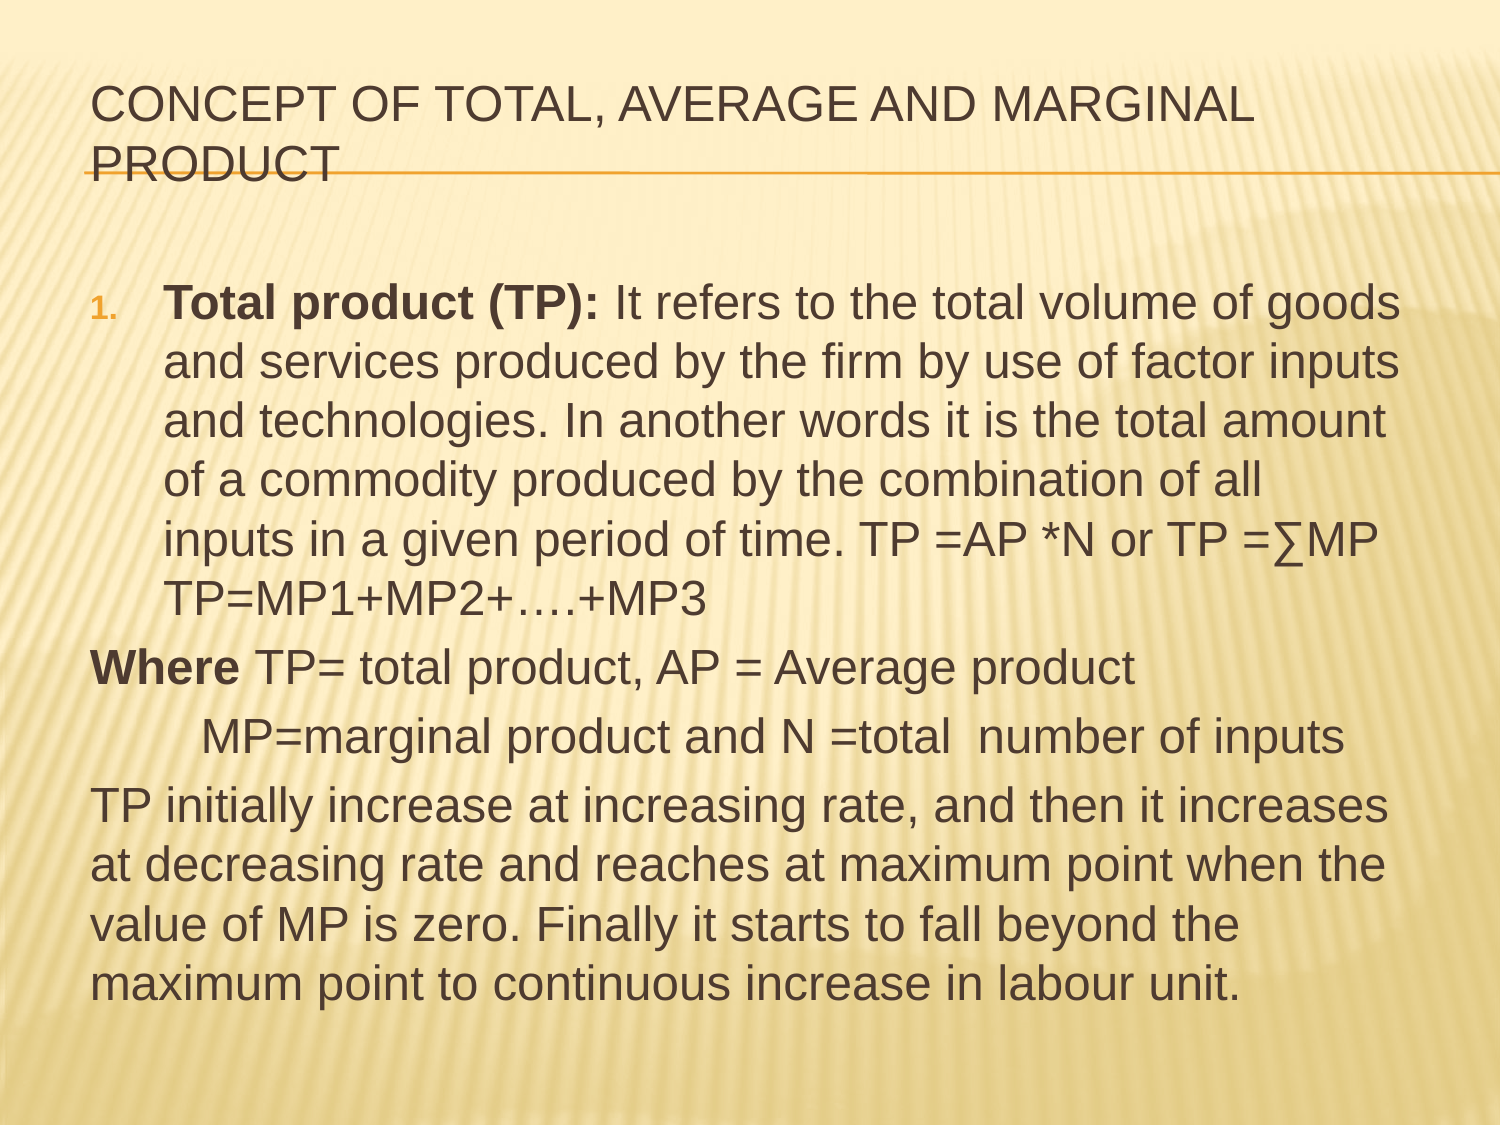

# Concept of Total, Average and Marginal product
Total product (TP): It refers to the total volume of goods and services produced by the firm by use of factor inputs and technologies. In another words it is the total amount of a commodity produced by the combination of all inputs in a given period of time. TP =AP *N or TP =∑MP TP=MP1+MP2+….+MP3
Where TP= total product, AP = Average product
	MP=marginal product and N =total 	number of inputs
TP initially increase at increasing rate, and then it increases at decreasing rate and reaches at maximum point when the value of MP is zero. Finally it starts to fall beyond the maximum point to continuous increase in labour unit.